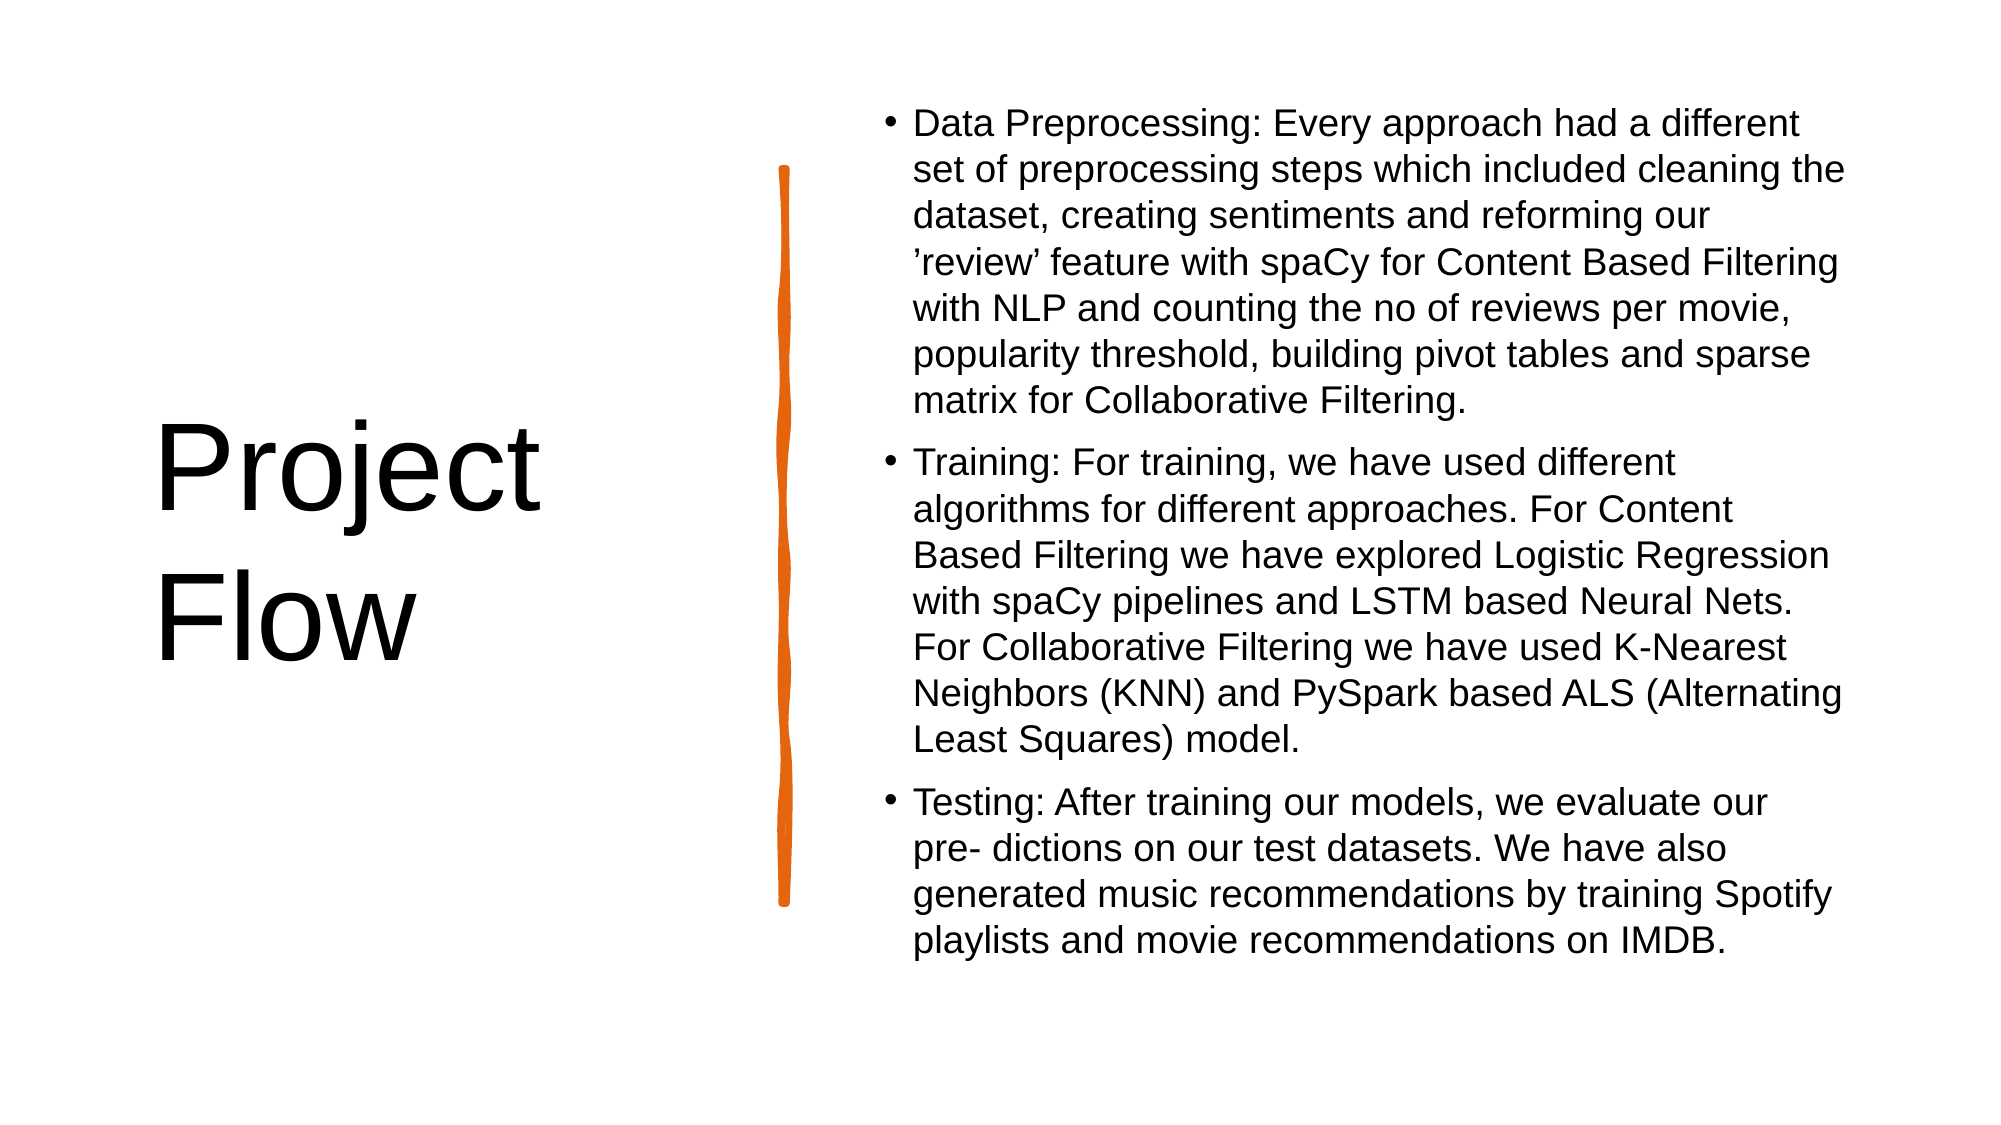

# Project Flow
Data Preprocessing: Every approach had a different set of preprocessing steps which included cleaning the dataset, creating sentiments and reforming our ’review’ feature with spaCy for Content Based Filtering with NLP and counting the no of reviews per movie, popularity threshold, building pivot tables and sparse matrix for Collaborative Filtering.
Training: For training, we have used different algorithms for different approaches. For Content Based Filtering we have explored Logistic Regression with spaCy pipelines and LSTM based Neural Nets. For Collaborative Filtering we have used K-Nearest Neighbors (KNN) and PySpark based ALS (Alternating Least Squares) model.
Testing: After training our models, we evaluate our pre- dictions on our test datasets. We have also generated music recommendations by training Spotify playlists and movie recommendations on IMDB.